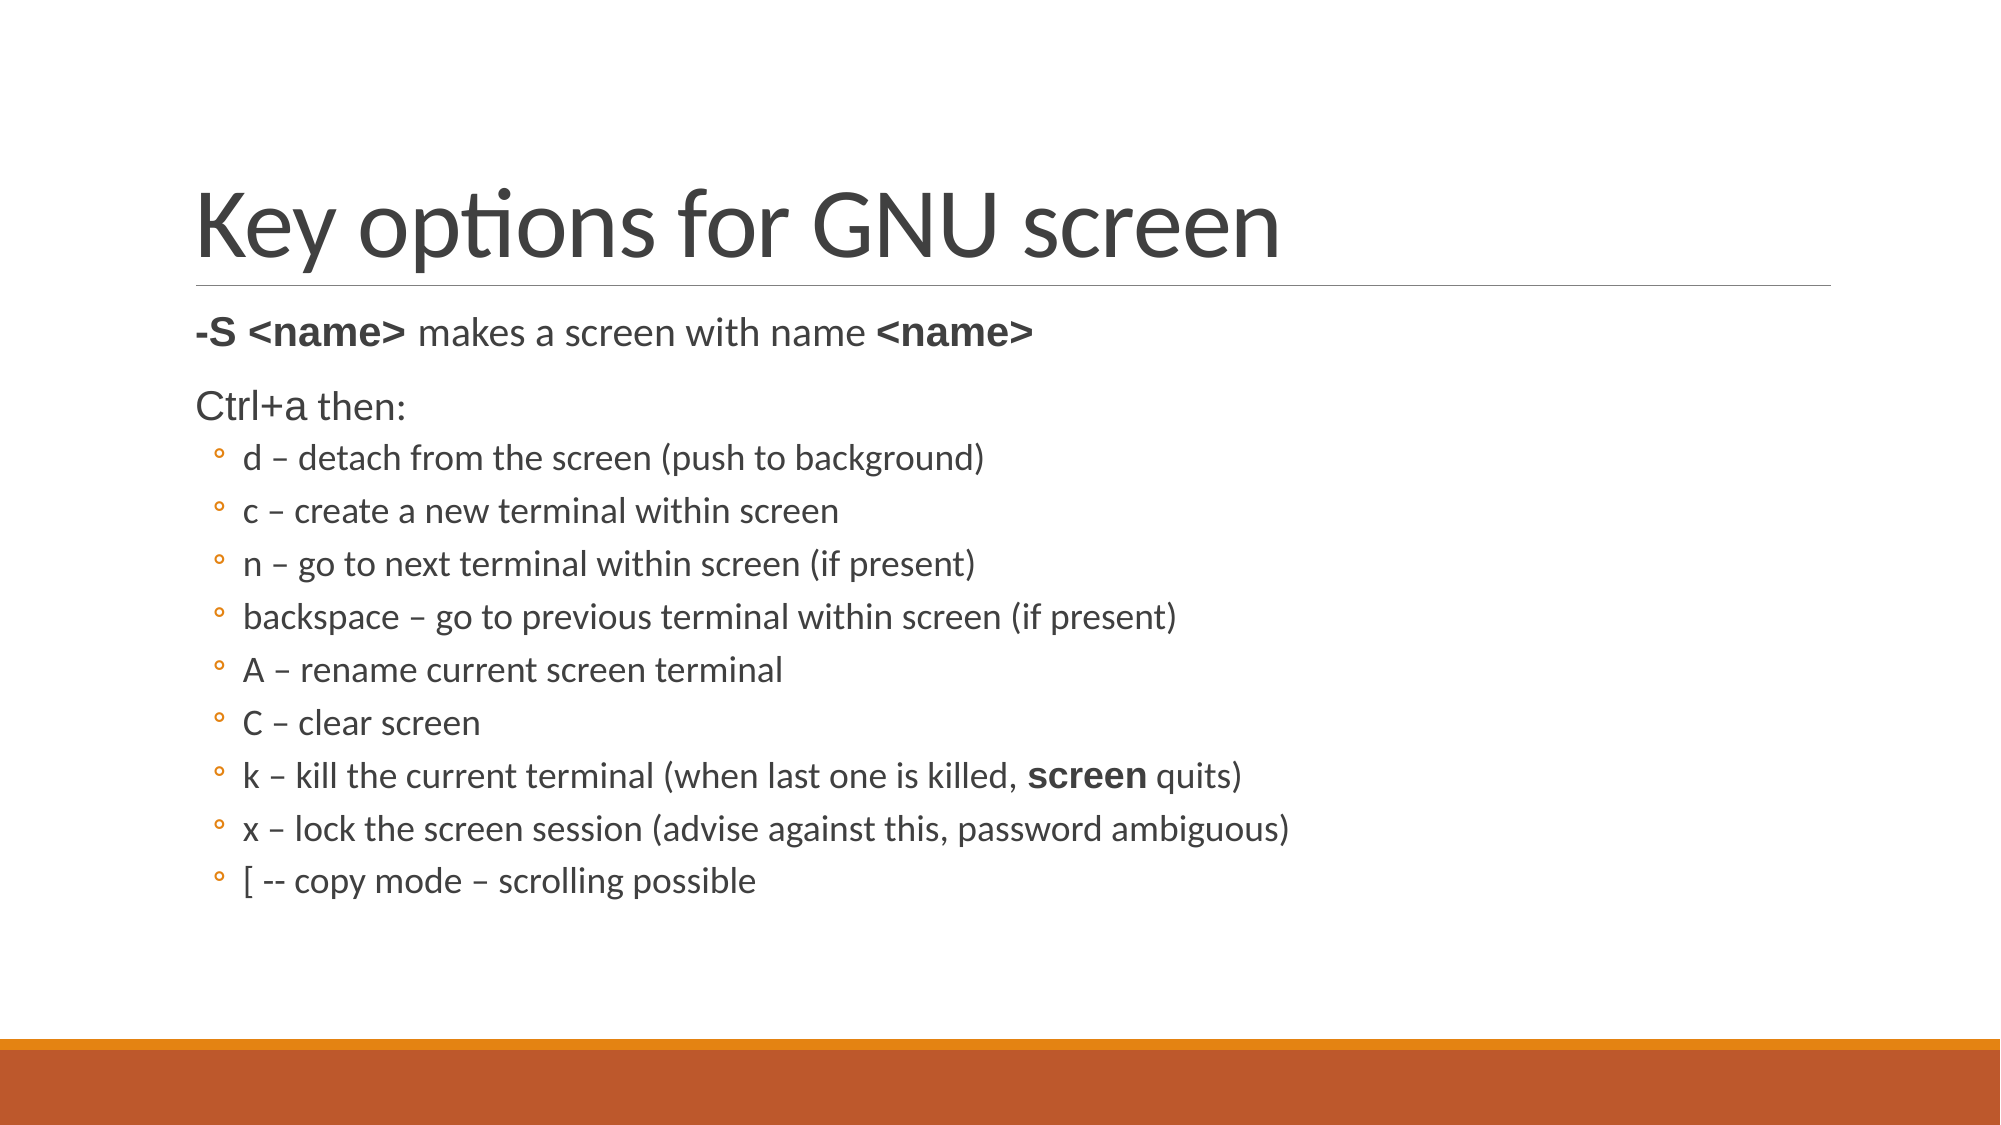

# Key options for GNU screen
-S <name> makes a screen with name <name>
Ctrl+a then:
d – detach from the screen (push to background)
c – create a new terminal within screen
n – go to next terminal within screen (if present)
backspace – go to previous terminal within screen (if present)
A – rename current screen terminal
C – clear screen
k – kill the current terminal (when last one is killed, screen quits)
x – lock the screen session (advise against this, password ambiguous)
[ -- copy mode – scrolling possible